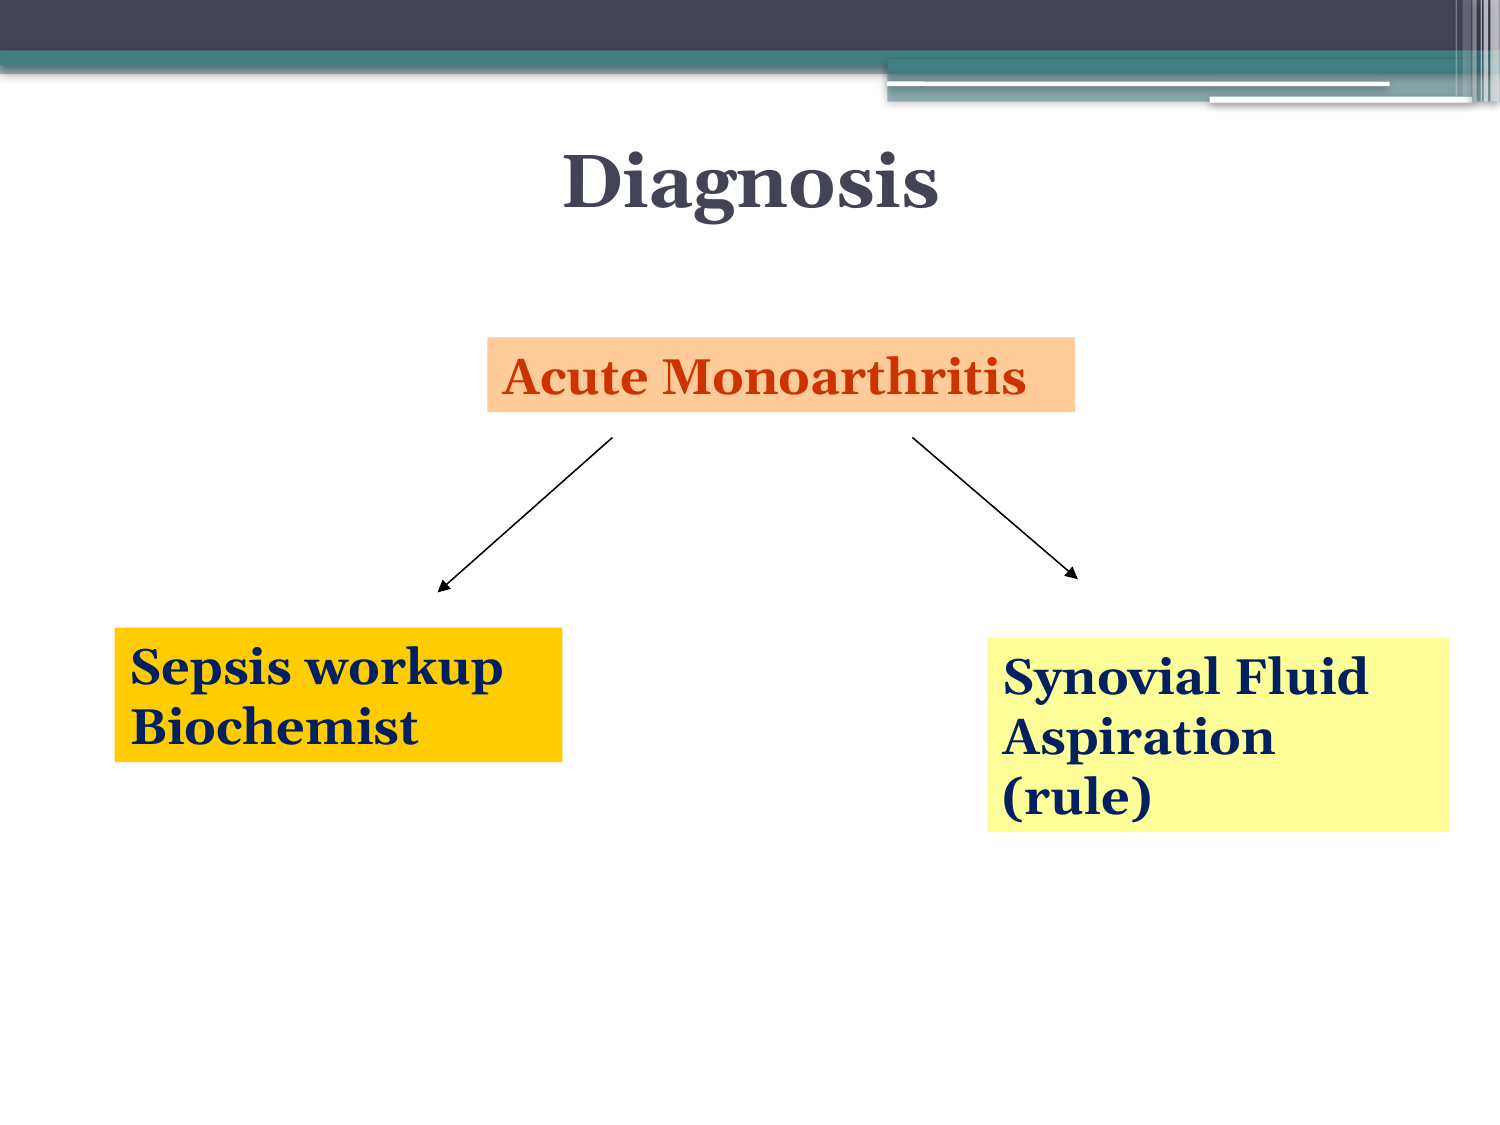

Diagnosis
Acute Monoarthritis

Sepsis workup
Biochemist
Synovial Fluid
Aspiration (rule)